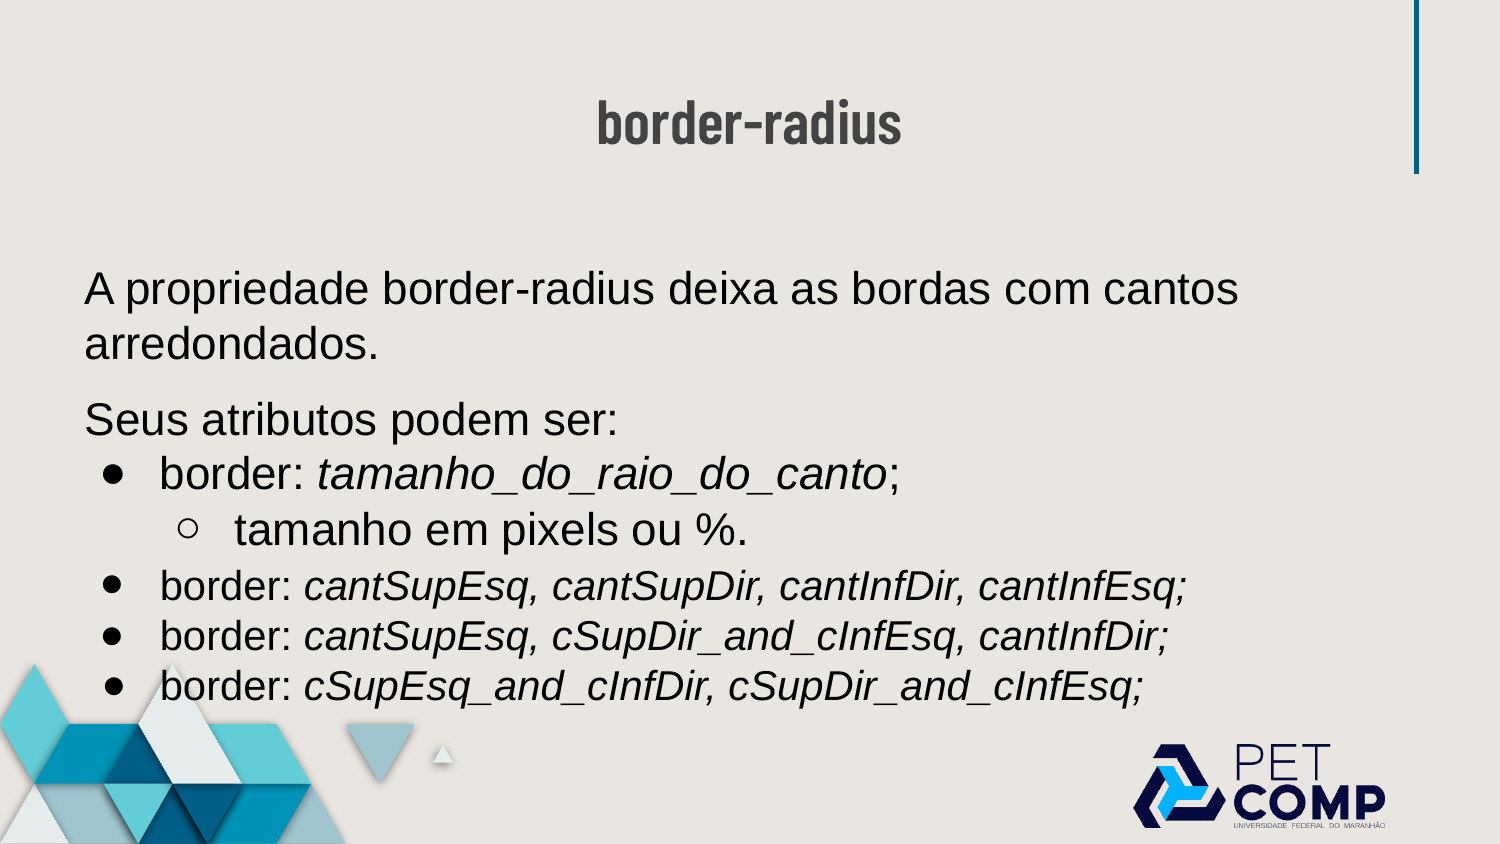

# border-radius
A propriedade border-radius deixa as bordas com cantos arredondados.
Seus atributos podem ser:
border: tamanho_do_raio_do_canto;
tamanho em pixels ou %.
border: cantSupEsq, cantSupDir, cantInfDir, cantInfEsq;
border: cantSupEsq, cSupDir_and_cInfEsq, cantInfDir;
border: cSupEsq_and_cInfDir, cSupDir_and_cInfEsq;